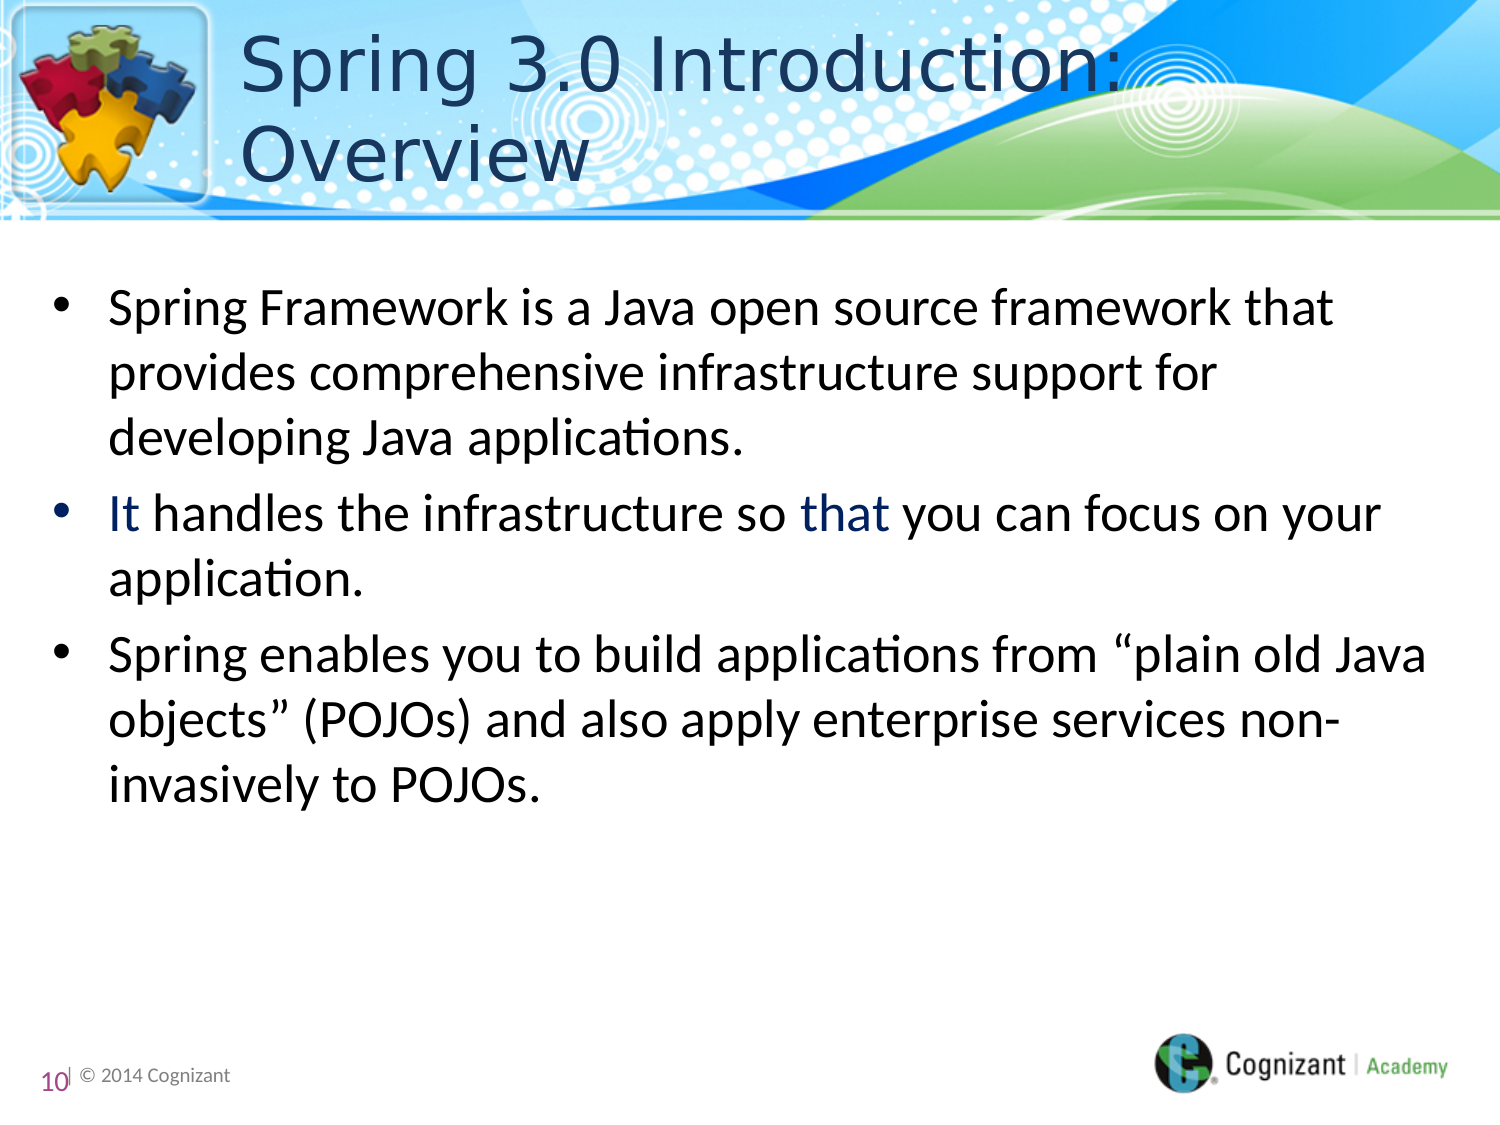

# Spring 3.0 Introduction: Overview
Spring Framework is a Java open source framework that provides comprehensive infrastructure support for developing Java applications.
It handles the infrastructure so that you can focus on your application.
Spring enables you to build applications from “plain old Java objects” (POJOs) and also apply enterprise services non-invasively to POJOs.
10